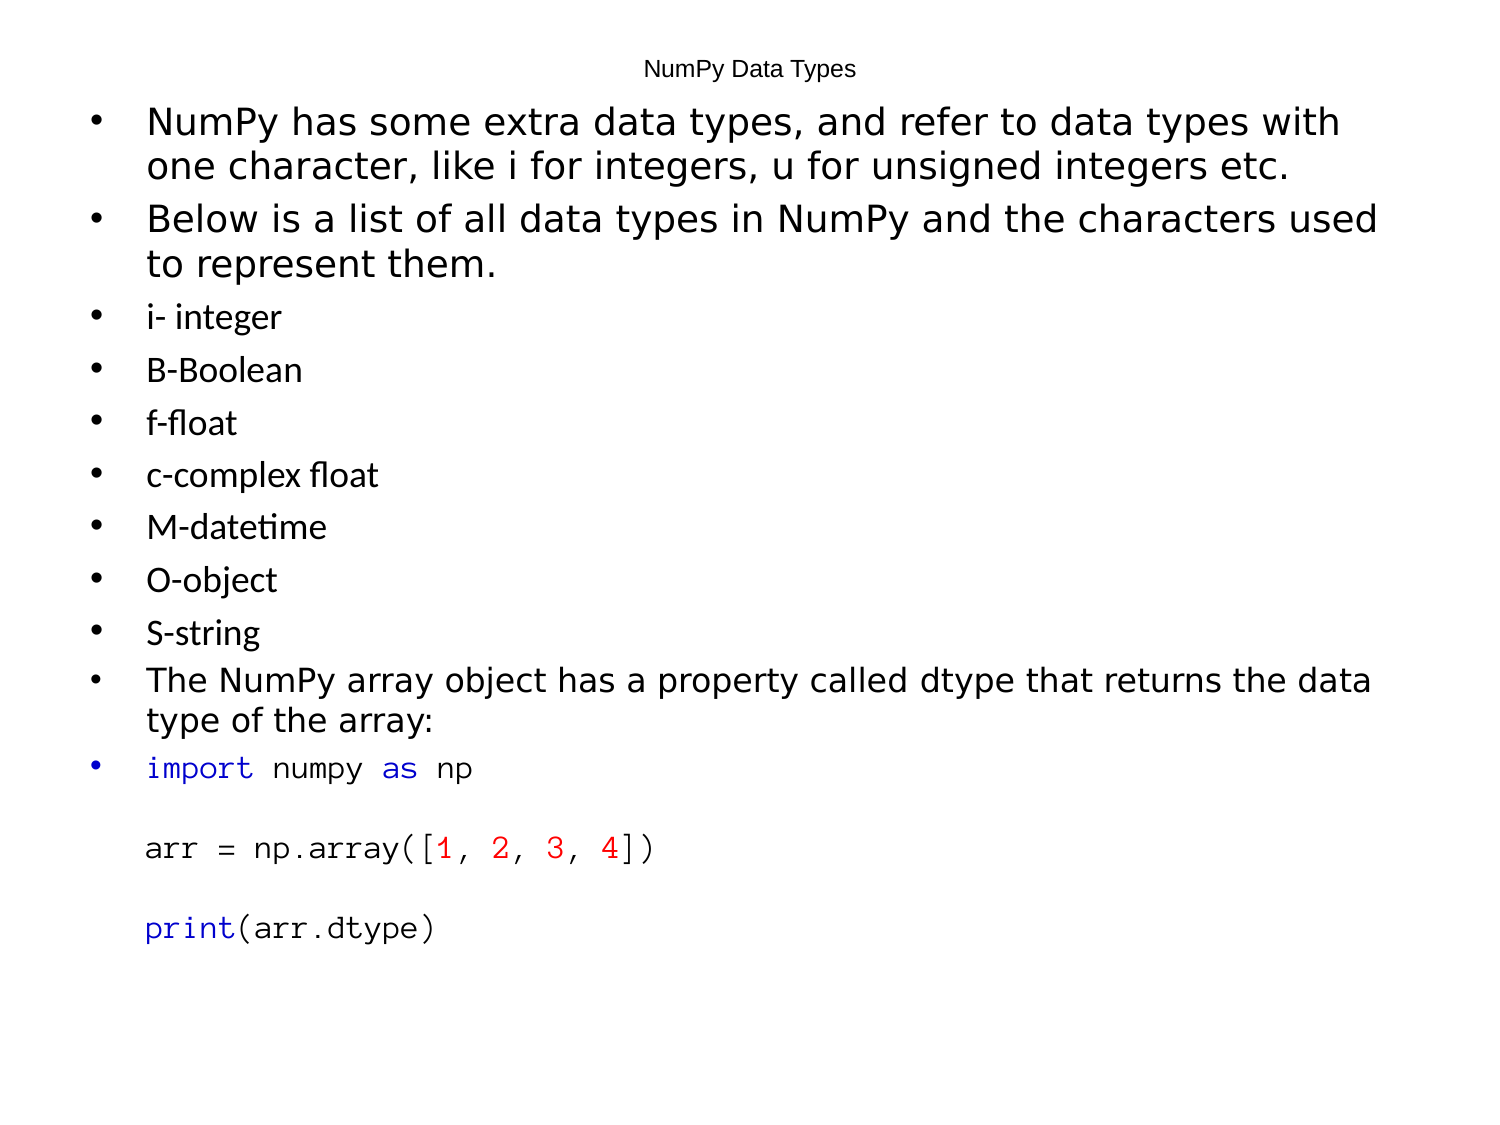

# NumPy Data Types
NumPy has some extra data types, and refer to data types with one character, like i for integers, u for unsigned integers etc.
Below is a list of all data types in NumPy and the characters used to represent them.
i- integer
B-Boolean
f-float
c-complex float
M-datetime
O-object
S-string
The NumPy array object has a property called dtype that returns the data type of the array:
import numpy as np
arr = np.array([1, 2, 3, 4])
print(arr.dtype)